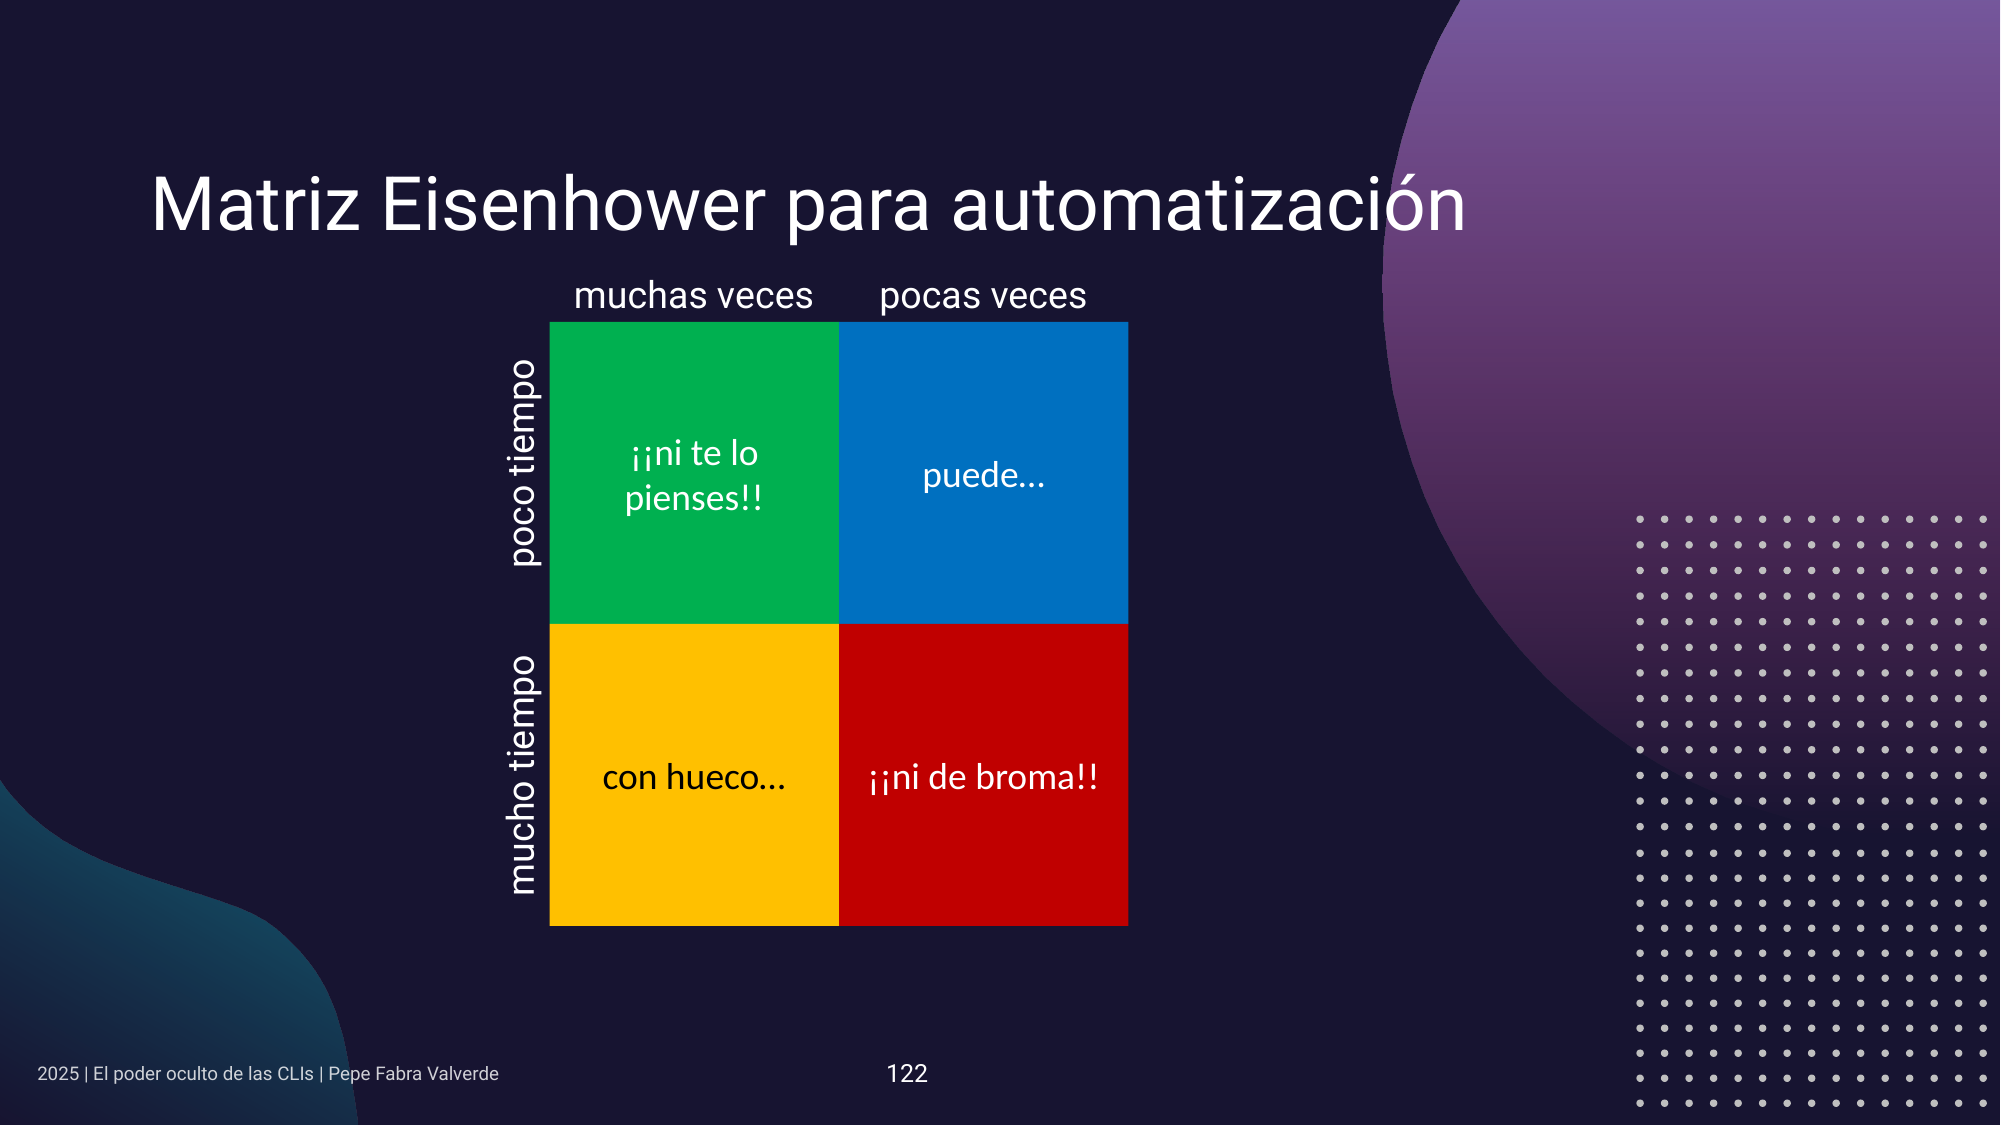

# Matriz Eisenhower para automatización
muchas veces
pocas veces

¡¡ni te lo pienses!!
puede…
con hueco…
¡¡ni de broma!!
poco tiempo
mucho tiempo
2025 | El poder oculto de las CLIs | Pepe Fabra Valverde